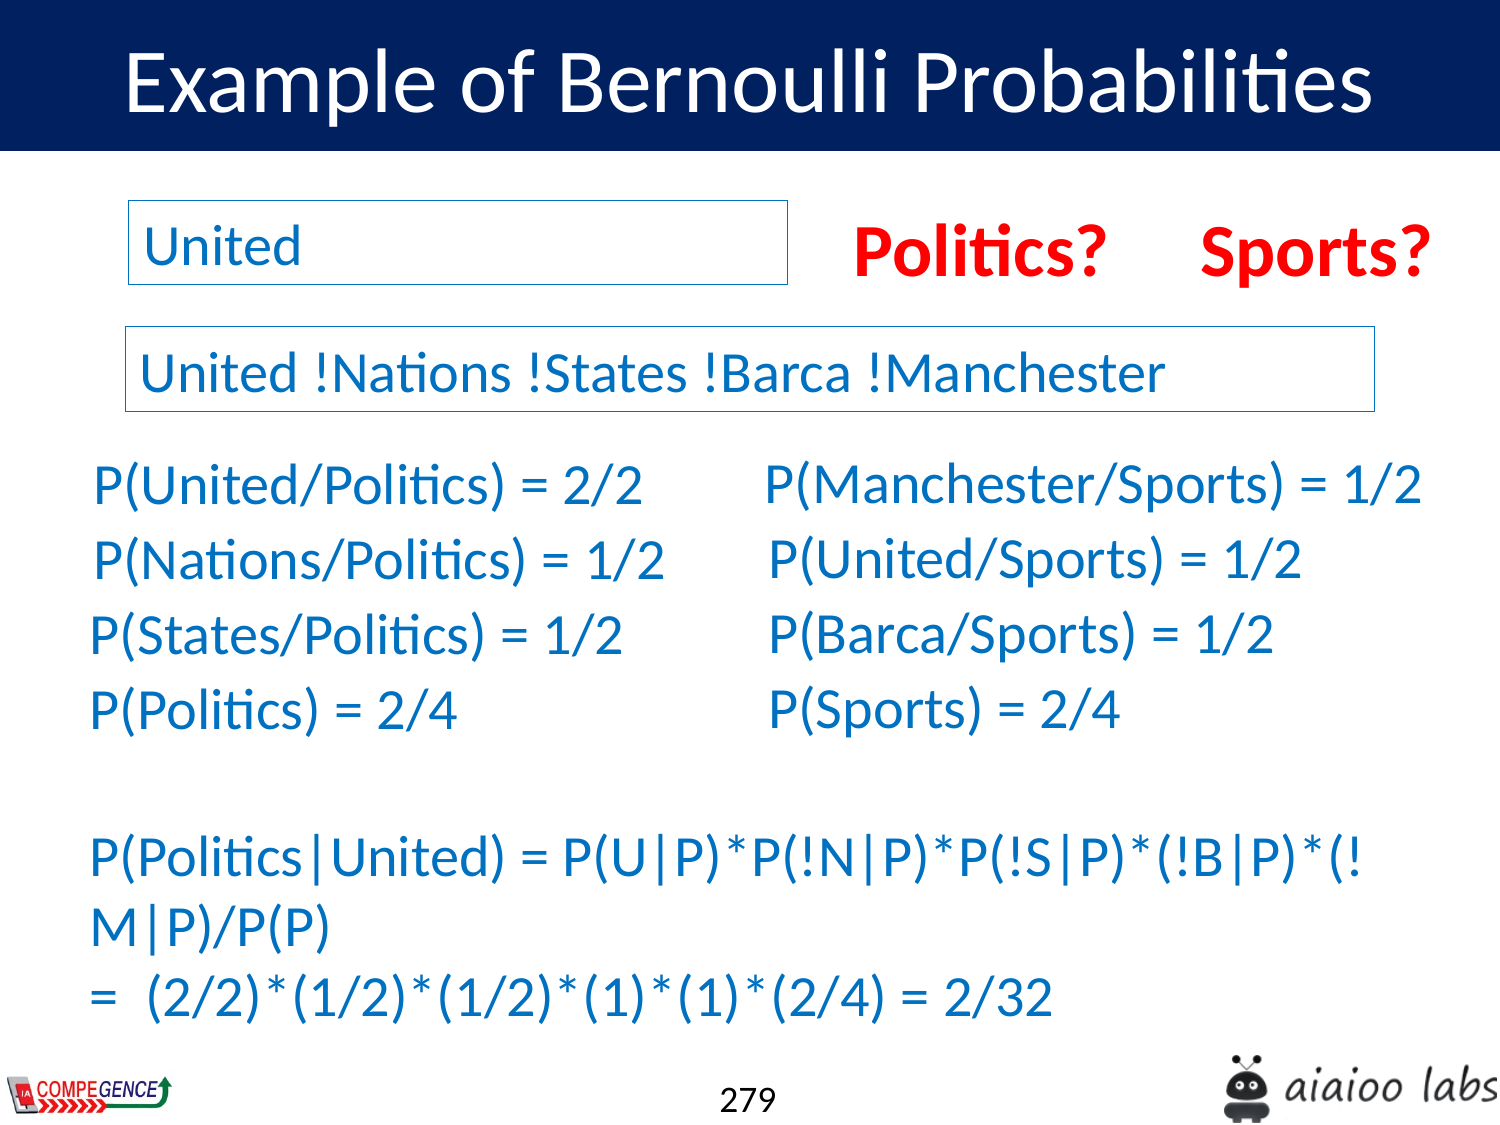

Example of Bernoulli Probabilities
Politics?
Sports?
United
United !Nations !States !Barca !Manchester
P(Manchester/Sports) = 1/2
P(United/Politics) = 2/2
P(United/Sports) = 1/2
P(Nations/Politics) = 1/2
P(Barca/Sports) = 1/2
P(States/Politics) = 1/2
P(Sports) = 2/4
P(Politics) = 2/4
P(Politics|United) = P(U|P)*P(!N|P)*P(!S|P)*(!B|P)*(!M|P)/P(P)
=  (2/2)*(1/2)*(1/2)*(1)*(1)*(2/4) = 2/32